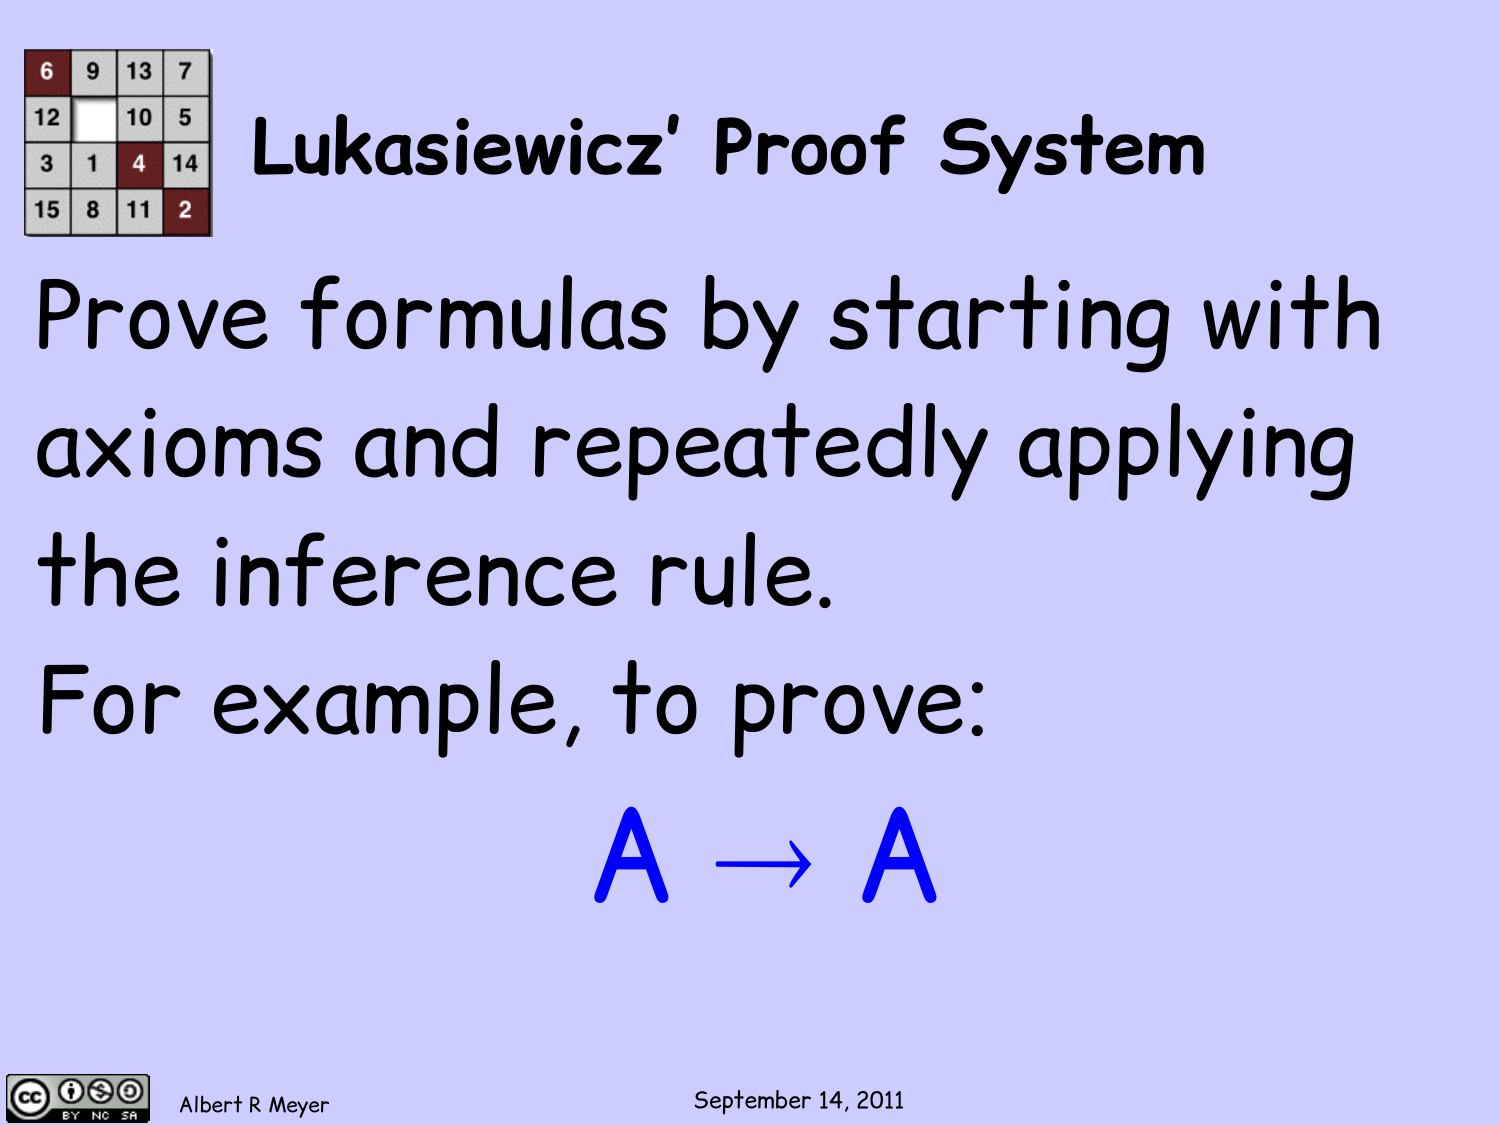

# Lukasiewicz’ Proof System
Prove formulas by starting with
axioms and repeatedly applying
the inference rule.
For example, to prove:
                   A → A